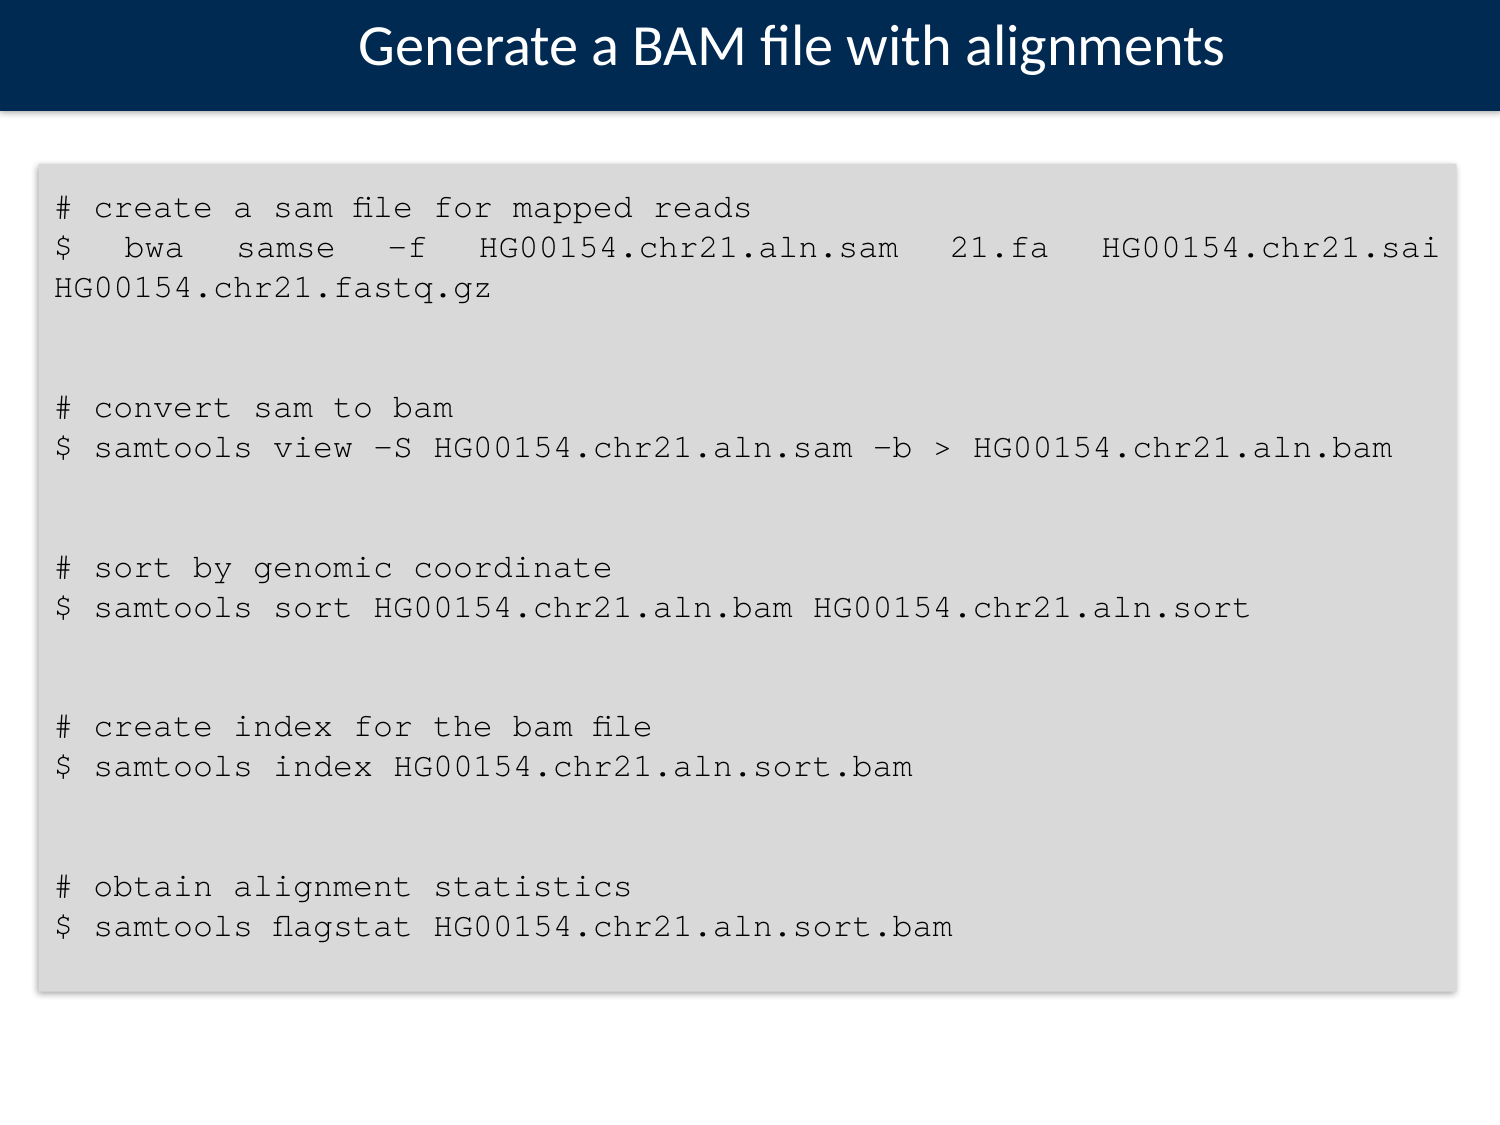

Generate a BAM file with alignments
# create a sam file for mapped reads
$ bwa samse -f HG00154.chr21.aln.sam 21.fa HG00154.chr21.sai HG00154.chr21.fastq.gz

# convert sam to bam
$ samtools view -S HG00154.chr21.aln.sam -b > HG00154.chr21.aln.bam

# sort by genomic coordinate
$ samtools sort HG00154.chr21.aln.bam HG00154.chr21.aln.sort

# create index for the bam file
$ samtools index HG00154.chr21.aln.sort.bam

# obtain alignment statistics
$ samtools flagstat HG00154.chr21.aln.sort.bam